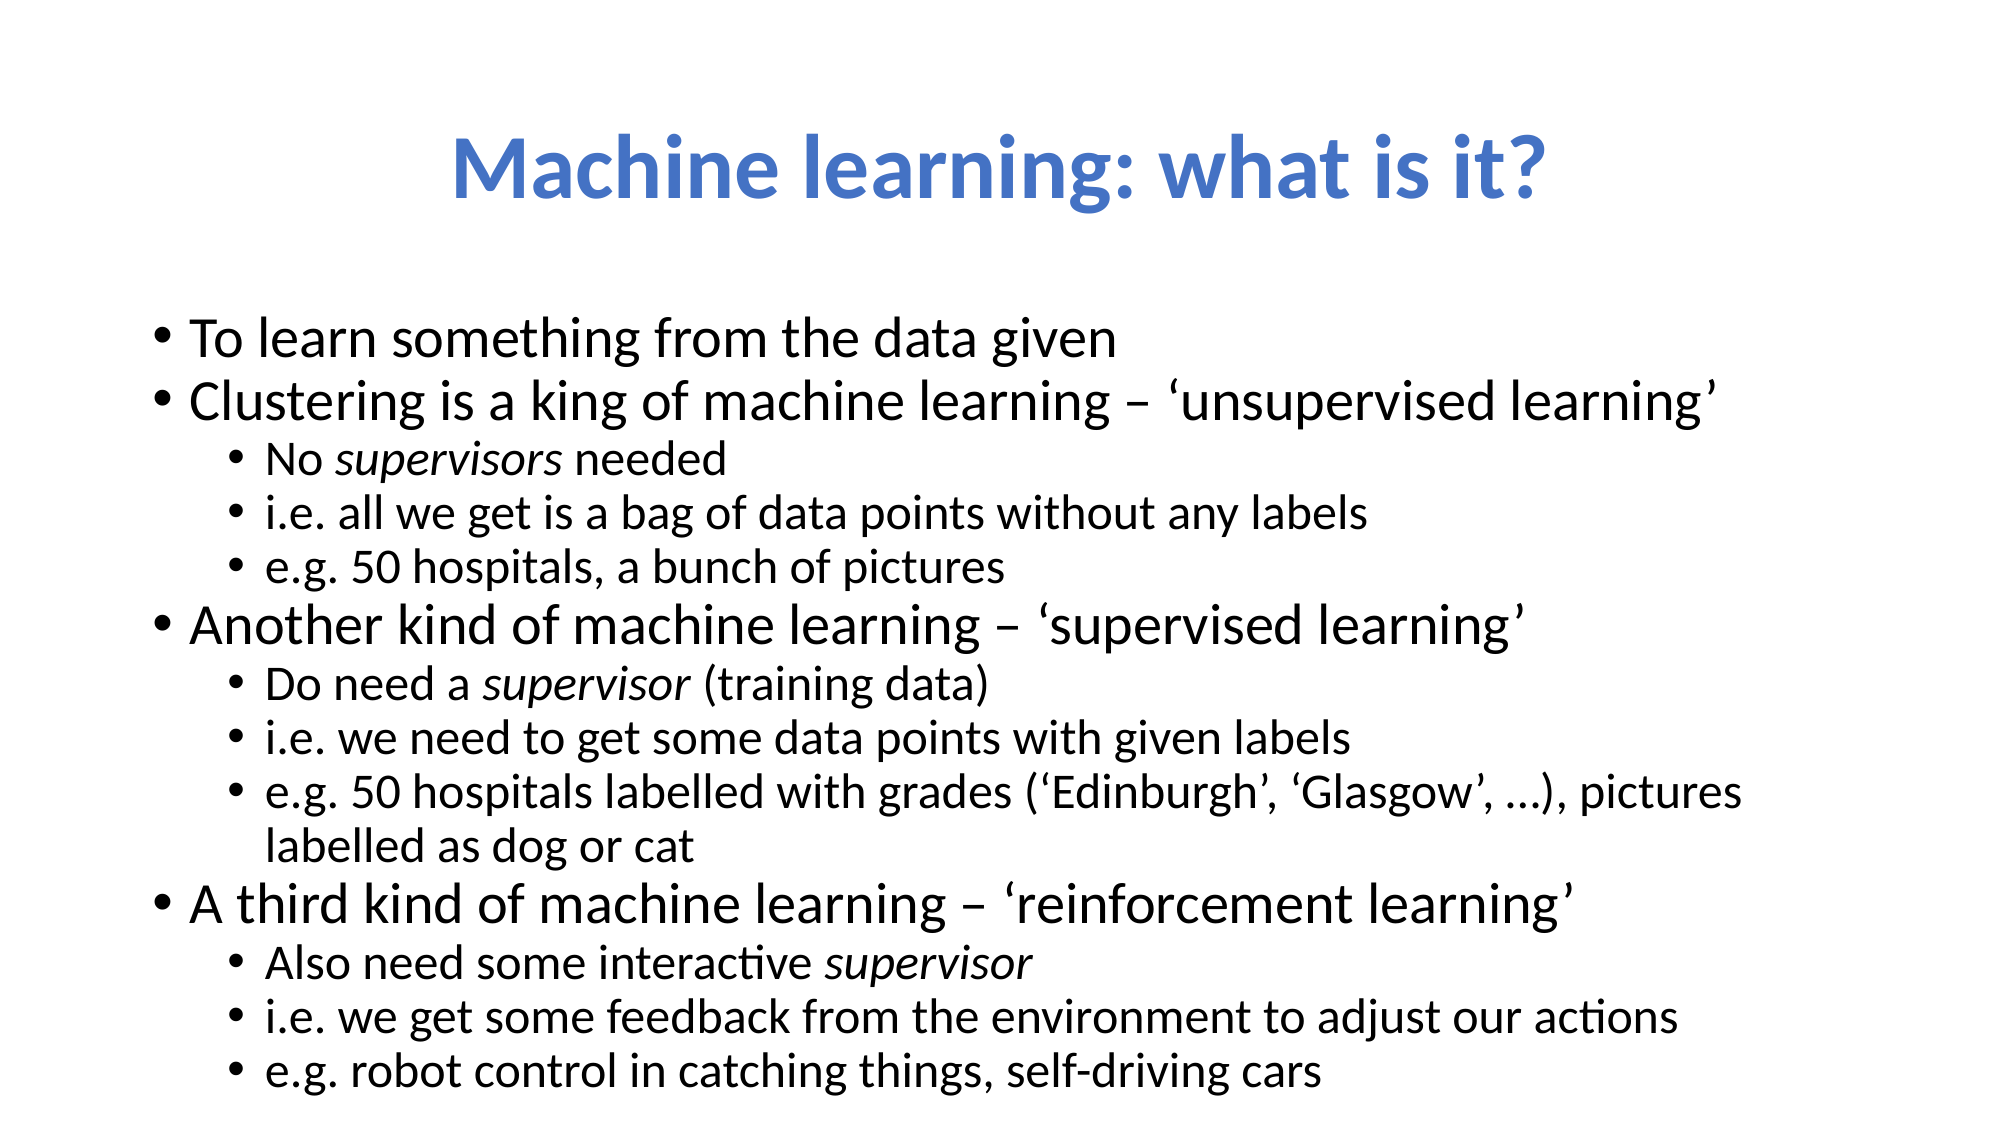

# Machine learning: what is it?
To learn something from the data given
Clustering is a king of machine learning – ‘unsupervised learning’
No supervisors needed
i.e. all we get is a bag of data points without any labels
e.g. 50 hospitals, a bunch of pictures
Another kind of machine learning – ‘supervised learning’
Do need a supervisor (training data)
i.e. we need to get some data points with given labels
e.g. 50 hospitals labelled with grades (‘Edinburgh’, ‘Glasgow’, …), pictures labelled as dog or cat
A third kind of machine learning – ‘reinforcement learning’
Also need some interactive supervisor
i.e. we get some feedback from the environment to adjust our actions
e.g. robot control in catching things, self-driving cars